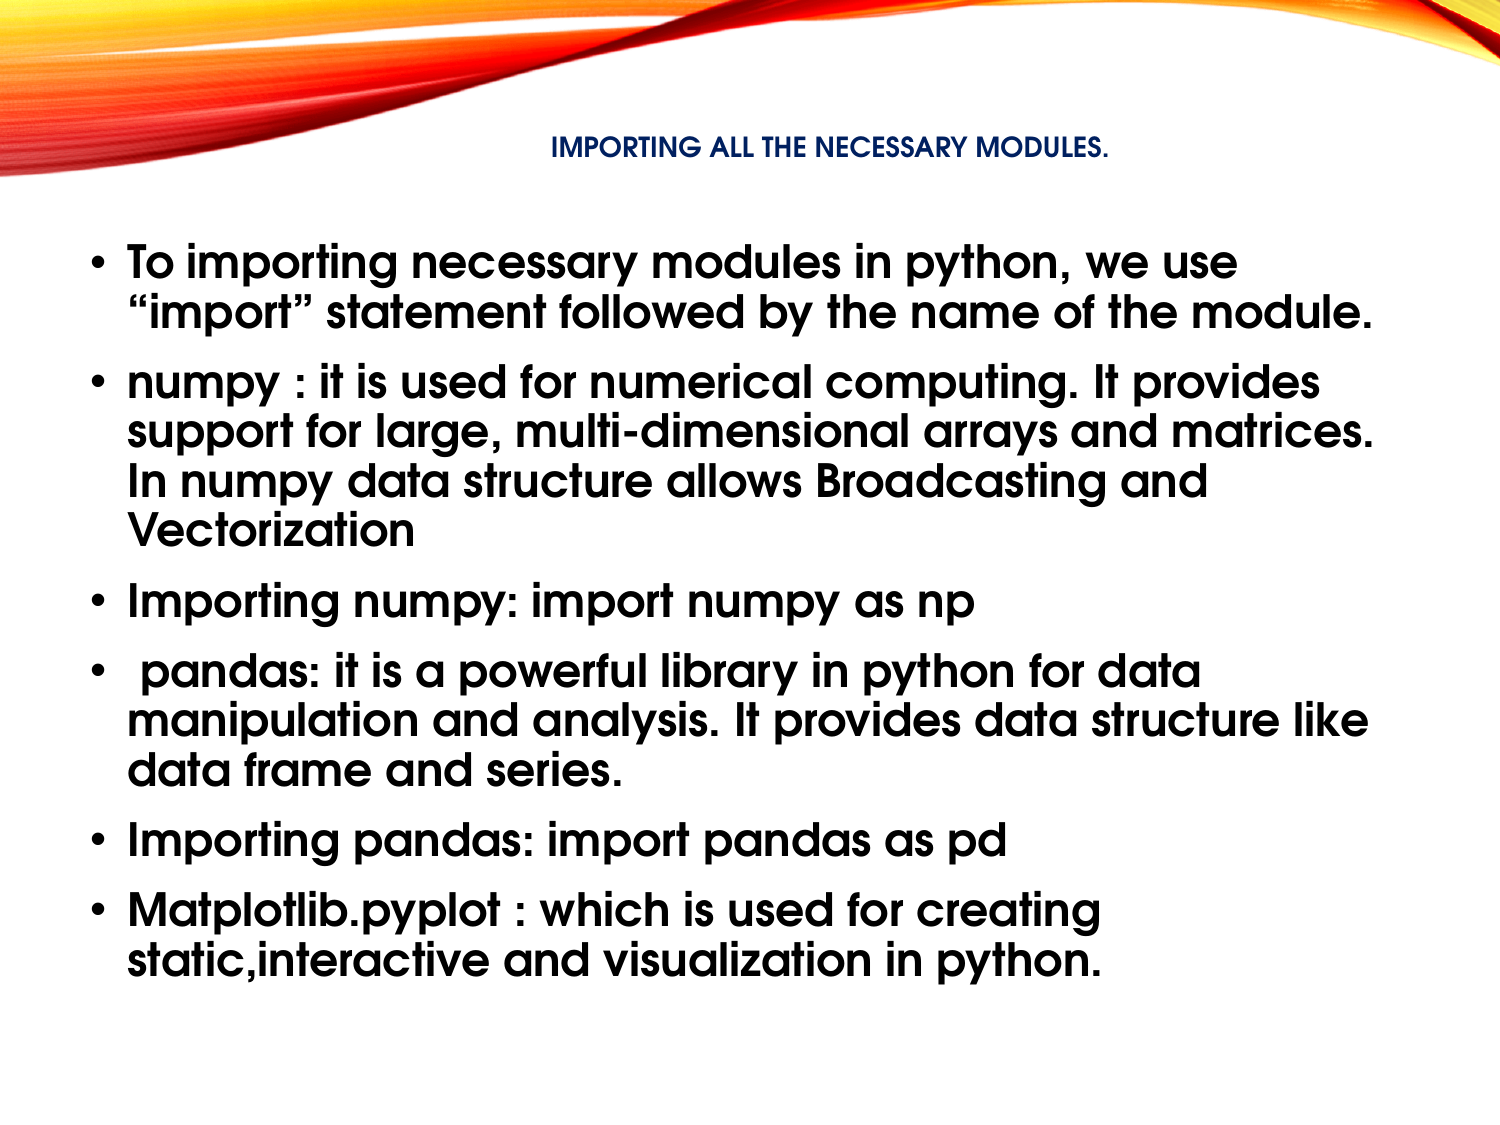

# Importing all the necessary modules.
To importing necessary modules in python, we use “import” statement followed by the name of the module.
numpy : it is used for numerical computing. It provides support for large, multi-dimensional arrays and matrices. In numpy data structure allows Broadcasting and Vectorization
Importing numpy: import numpy as np
 pandas: it is a powerful library in python for data manipulation and analysis. It provides data structure like data frame and series.
Importing pandas: import pandas as pd
Matplotlib.pyplot : which is used for creating static,interactive and visualization in python.